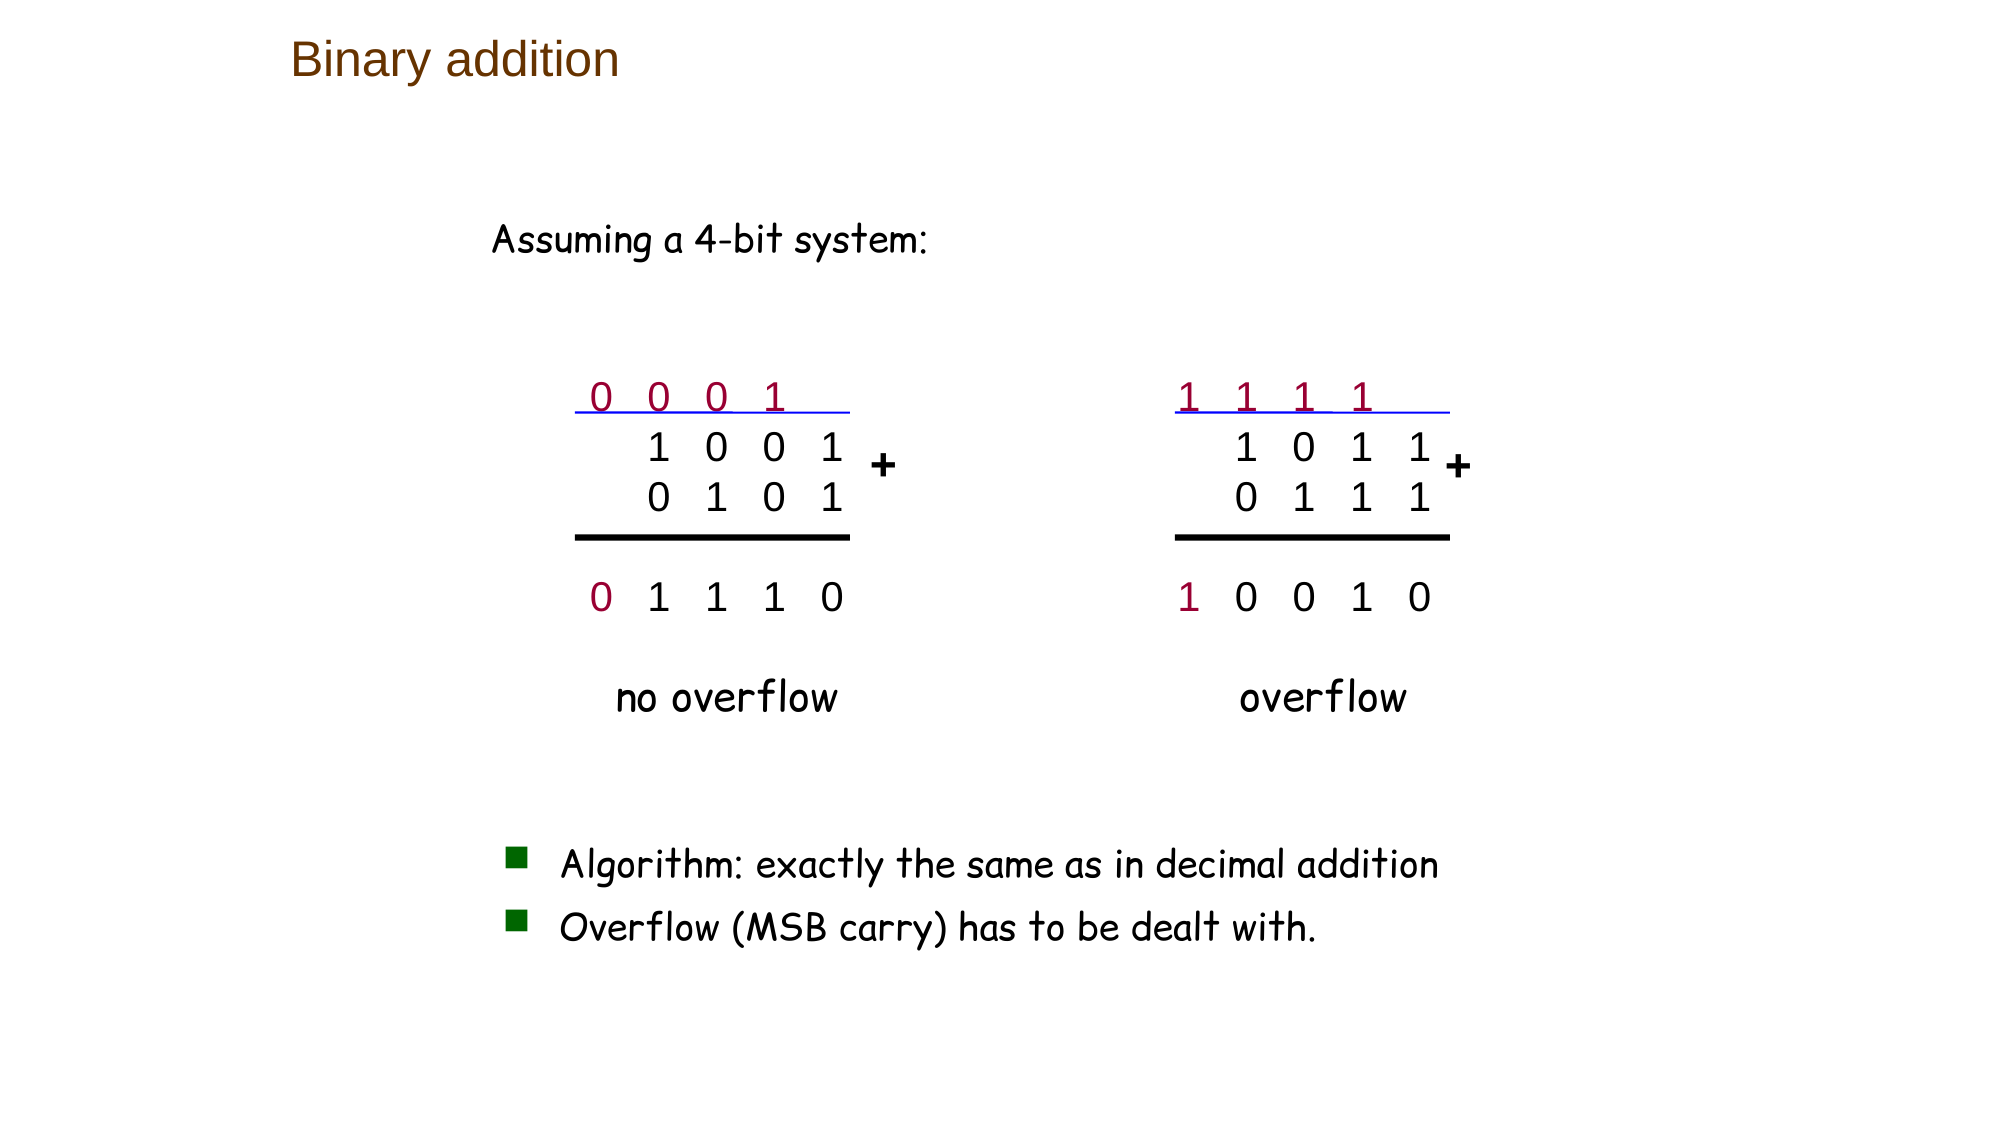

Binary addition
Assuming a 4-bit system:
0   0   0   1
     1   0   0   1
     0   1   0   1

0   1   1   1   0

+

1   1   1   1
     1   0   1   1
     0   1   1   1

1   0   0   1   0

+

no overflow
overflow
Algorithm: exactly the same as in decimal addition
Overflow (MSB carry) has to be dealt with.